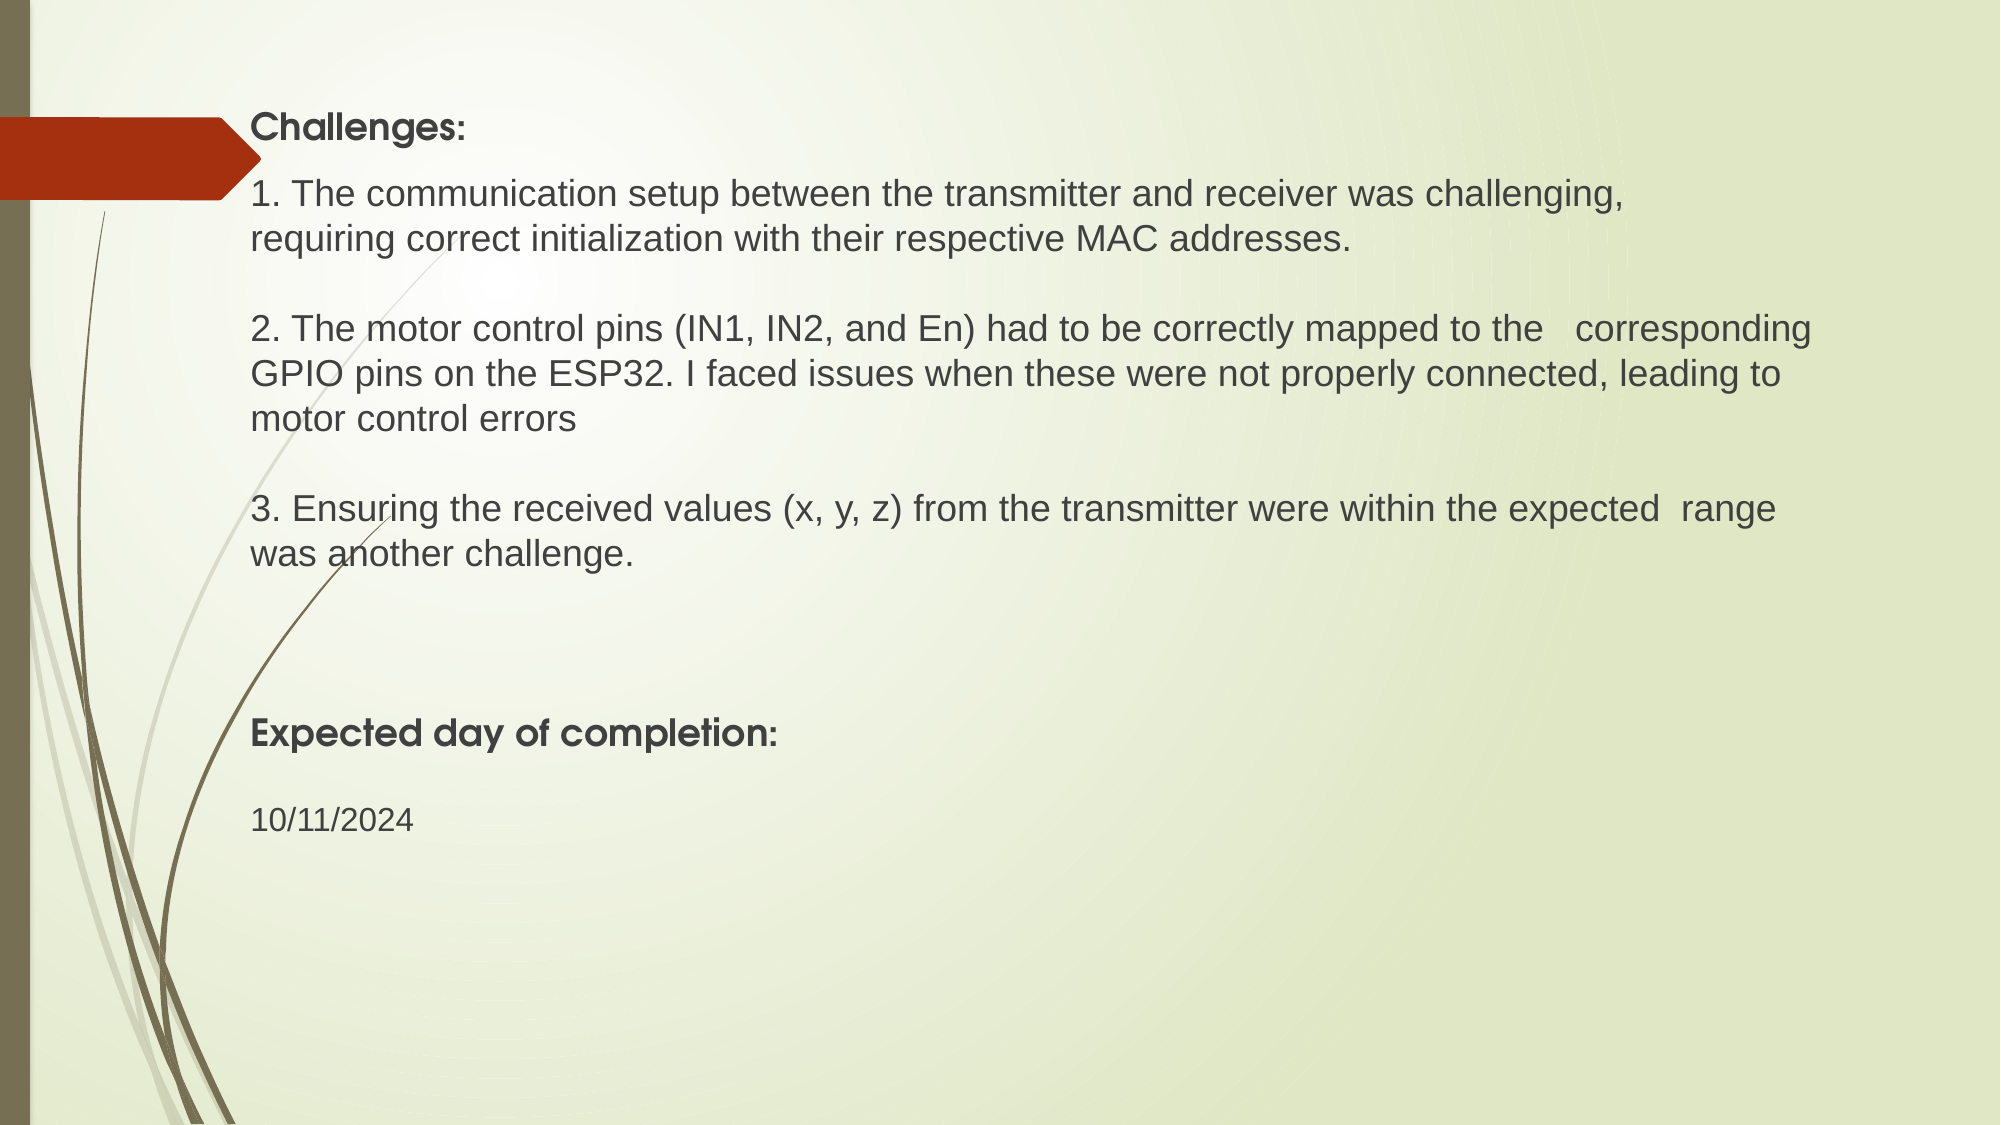

Challenges:
1. The communication setup between the transmitter and receiver was challenging,        requiring correct initialization with their respective MAC addresses.
2. The motor control pins (IN1, IN2, and En) had to be correctly mapped to the   corresponding GPIO pins on the ESP32. I faced issues when these were not properly connected, leading to motor control errors
3. Ensuring the received values (x, y, z) from the transmitter were within the expected  range was another challenge.
Expected day of completion:
10/11/2024